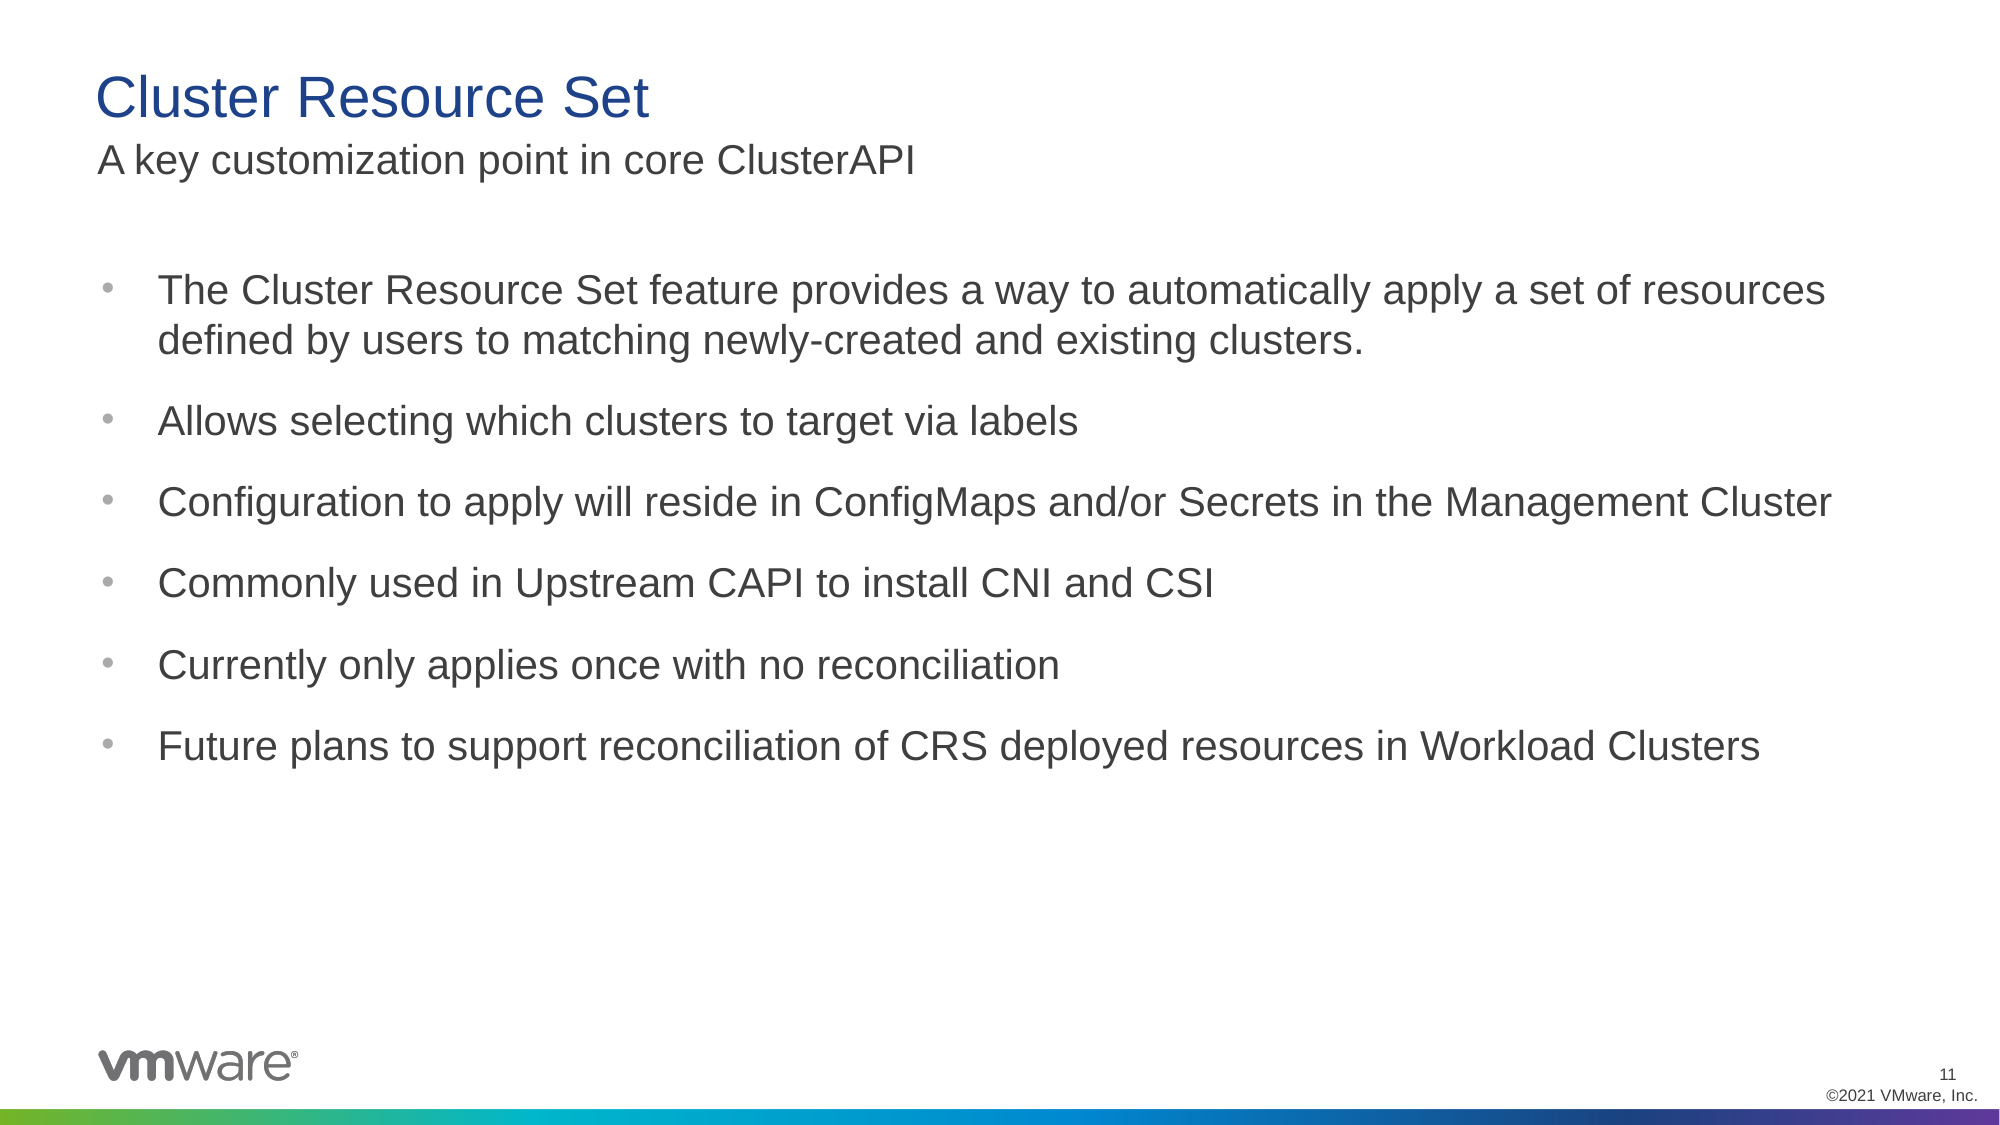

# Cluster Resource Set
A key customization point in core ClusterAPI
The Cluster Resource Set feature provides a way to automatically apply a set of resources defined by users to matching newly-created and existing clusters.
Allows selecting which clusters to target via labels
Configuration to apply will reside in ConfigMaps and/or Secrets in the Management Cluster
Commonly used in Upstream CAPI to install CNI and CSI
Currently only applies once with no reconciliation
Future plans to support reconciliation of CRS deployed resources in Workload Clusters